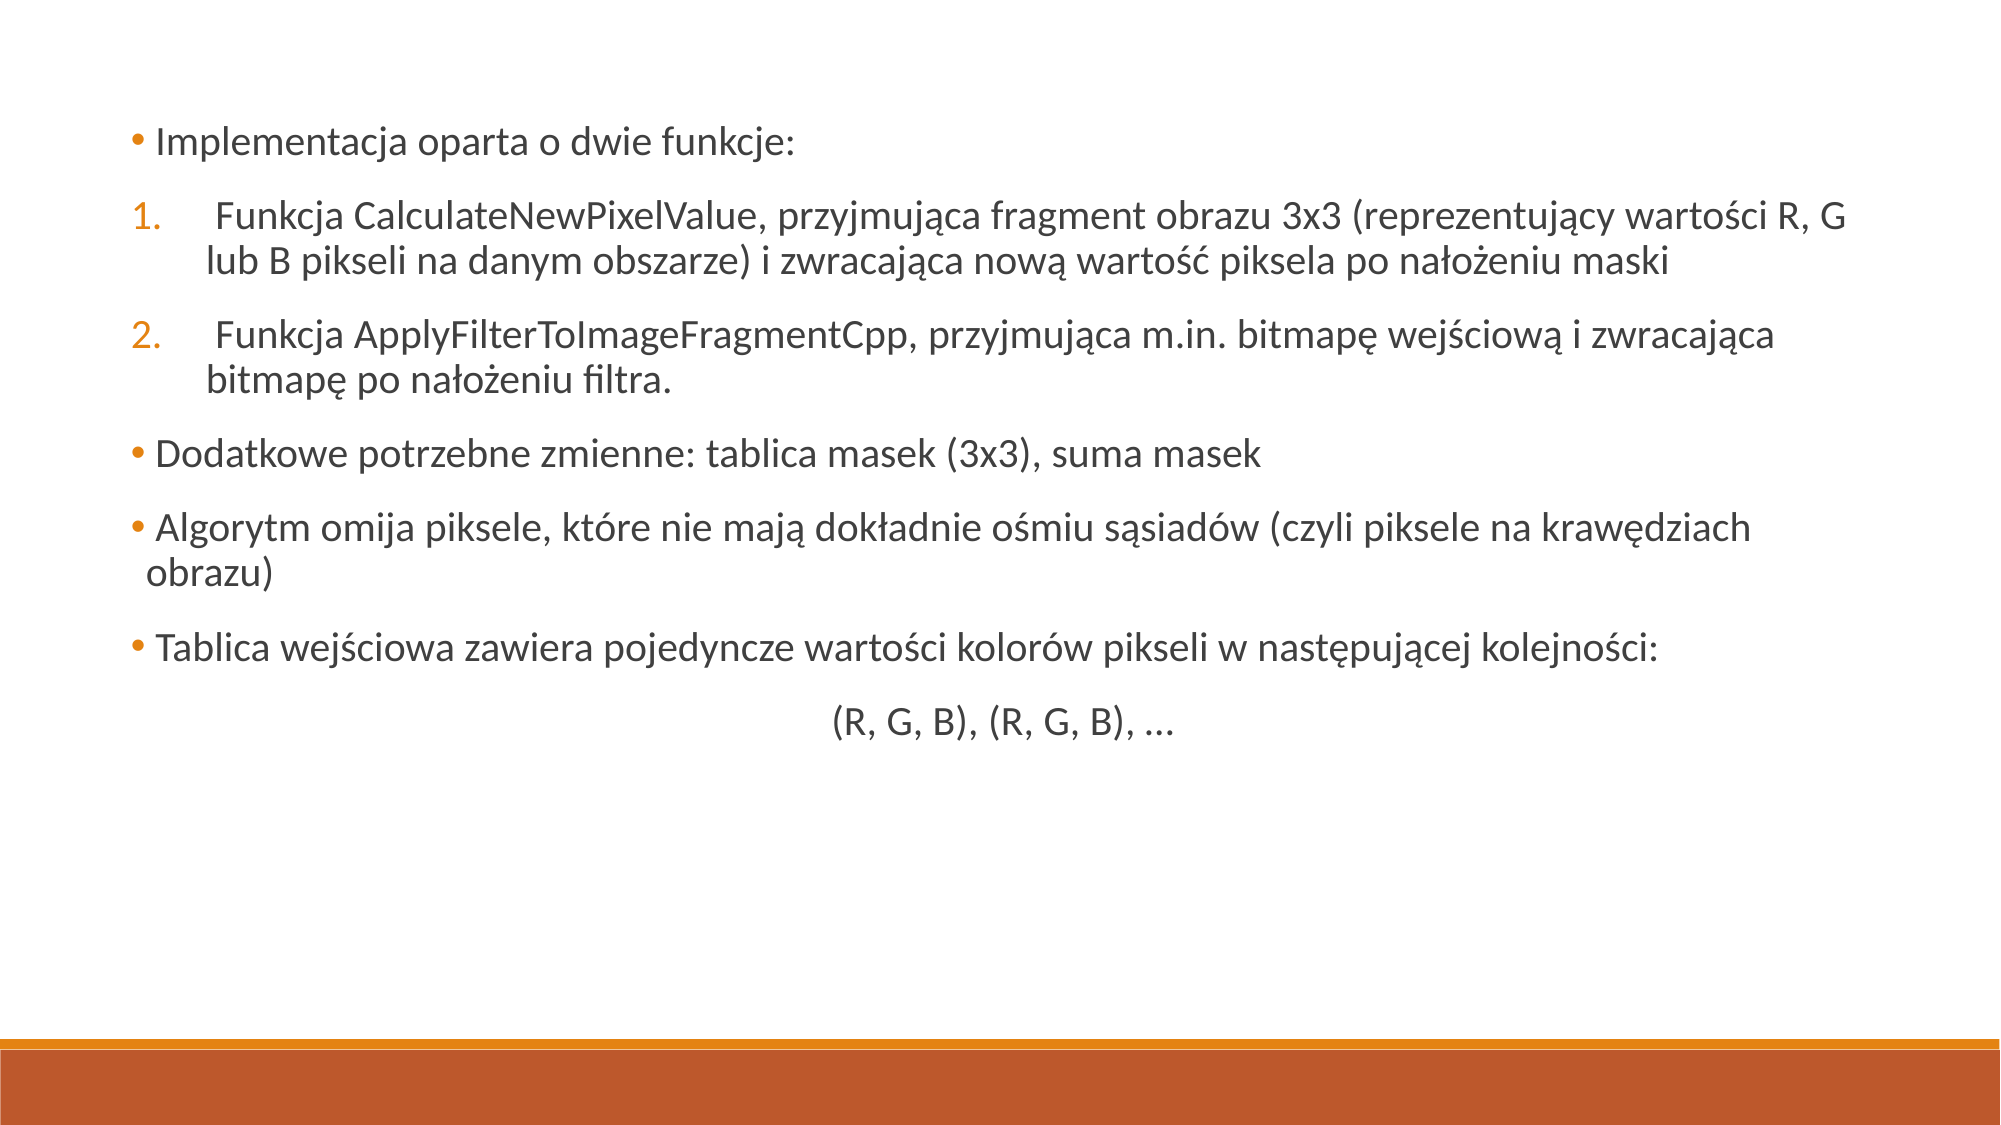

Implementacja oparta o dwie funkcje:
 Funkcja CalculateNewPixelValue, przyjmująca fragment obrazu 3x3 (reprezentujący wartości R, G lub B pikseli na danym obszarze) i zwracająca nową wartość piksela po nałożeniu maski
 Funkcja ApplyFilterToImageFragmentCpp, przyjmująca m.in. bitmapę wejściową i zwracająca bitmapę po nałożeniu filtra.
 Dodatkowe potrzebne zmienne: tablica masek (3x3), suma masek
 Algorytm omija piksele, które nie mają dokładnie ośmiu sąsiadów (czyli piksele na krawędziach obrazu)
 Tablica wejściowa zawiera pojedyncze wartości kolorów pikseli w następującej kolejności:
(R, G, B), (R, G, B), …